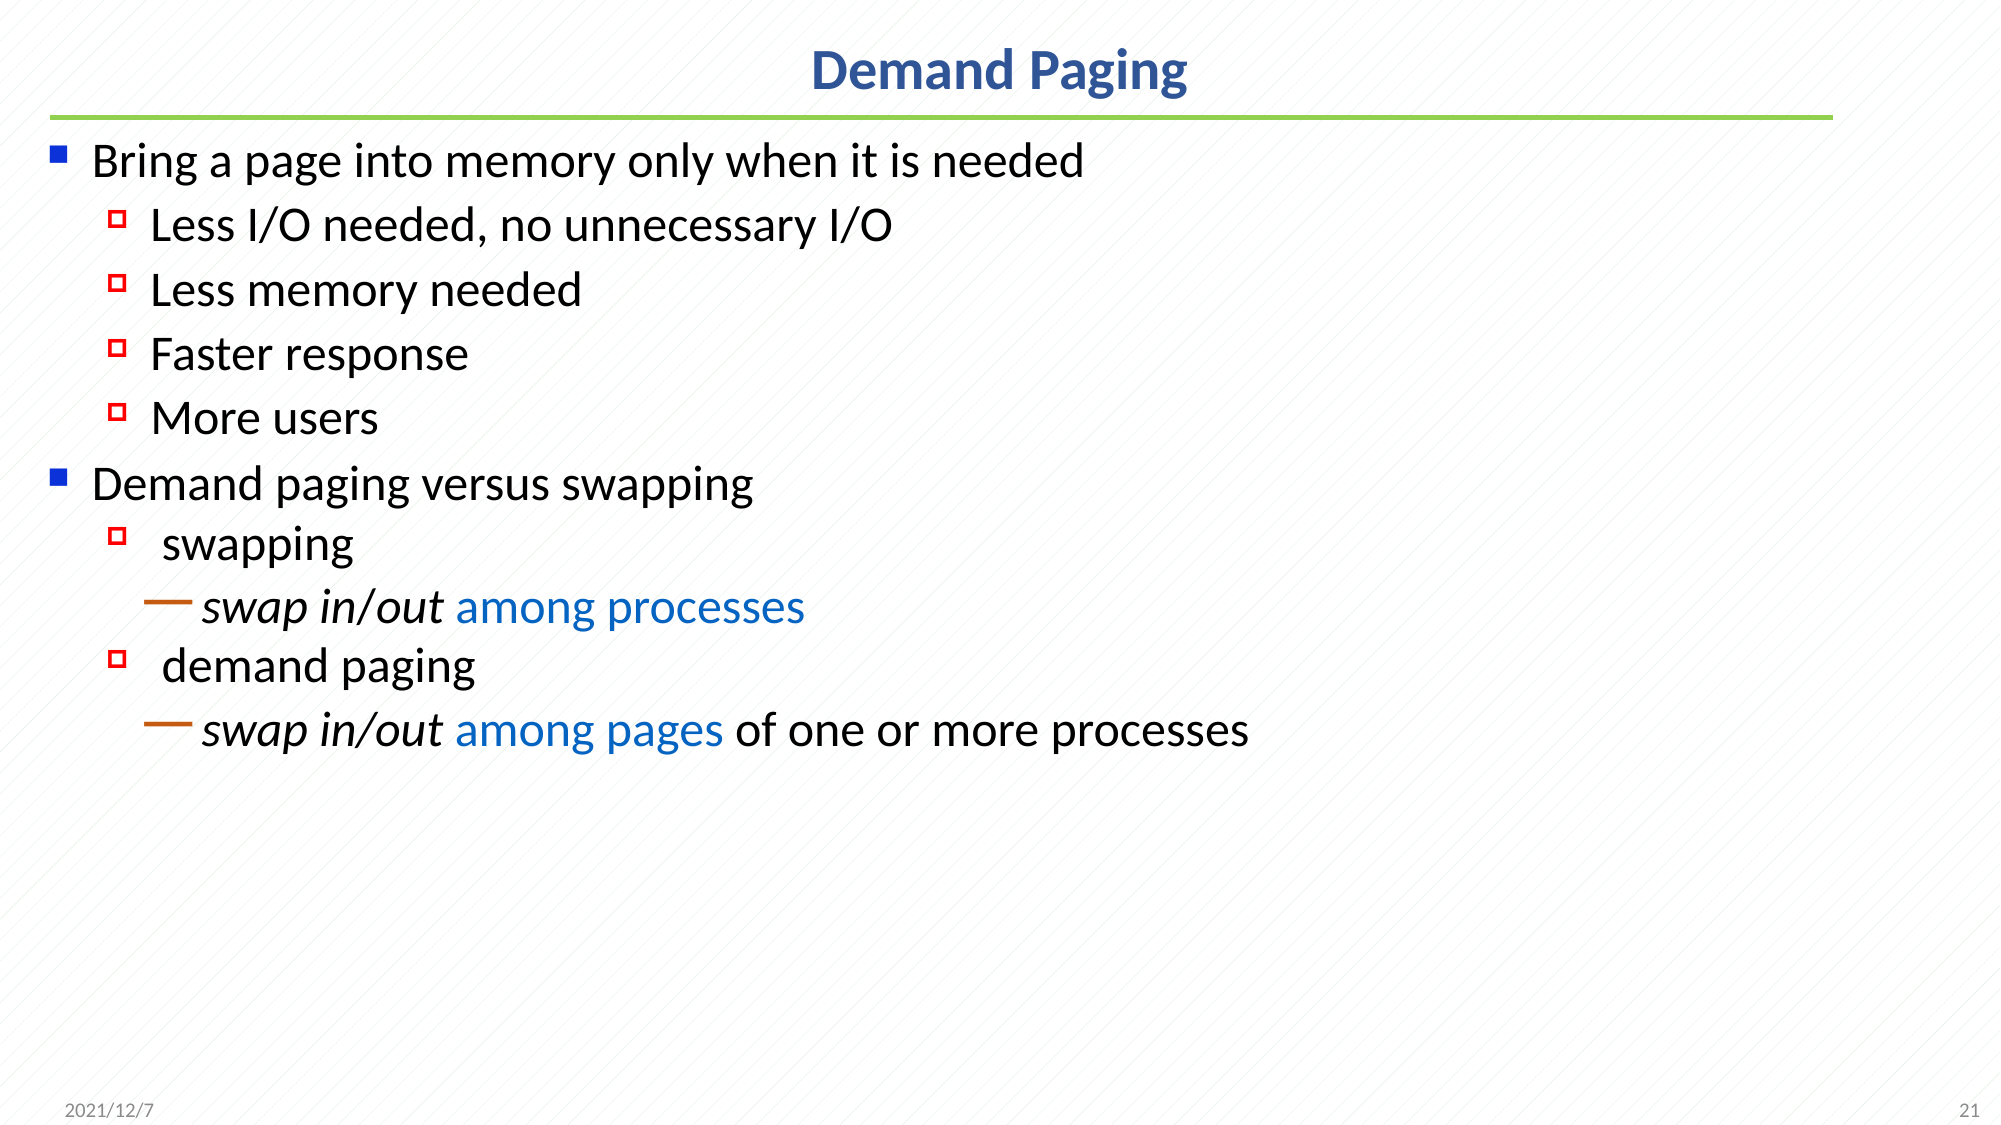

# Demand Paging
Bring a page into memory only when it is needed
Less I/O needed, no unnecessary I/O
Less memory needed
Faster response
More users
Demand paging versus swapping
 swapping
swap in/out among processes
 demand paging
swap in/out among pages of one or more processes

21
2021/12/7